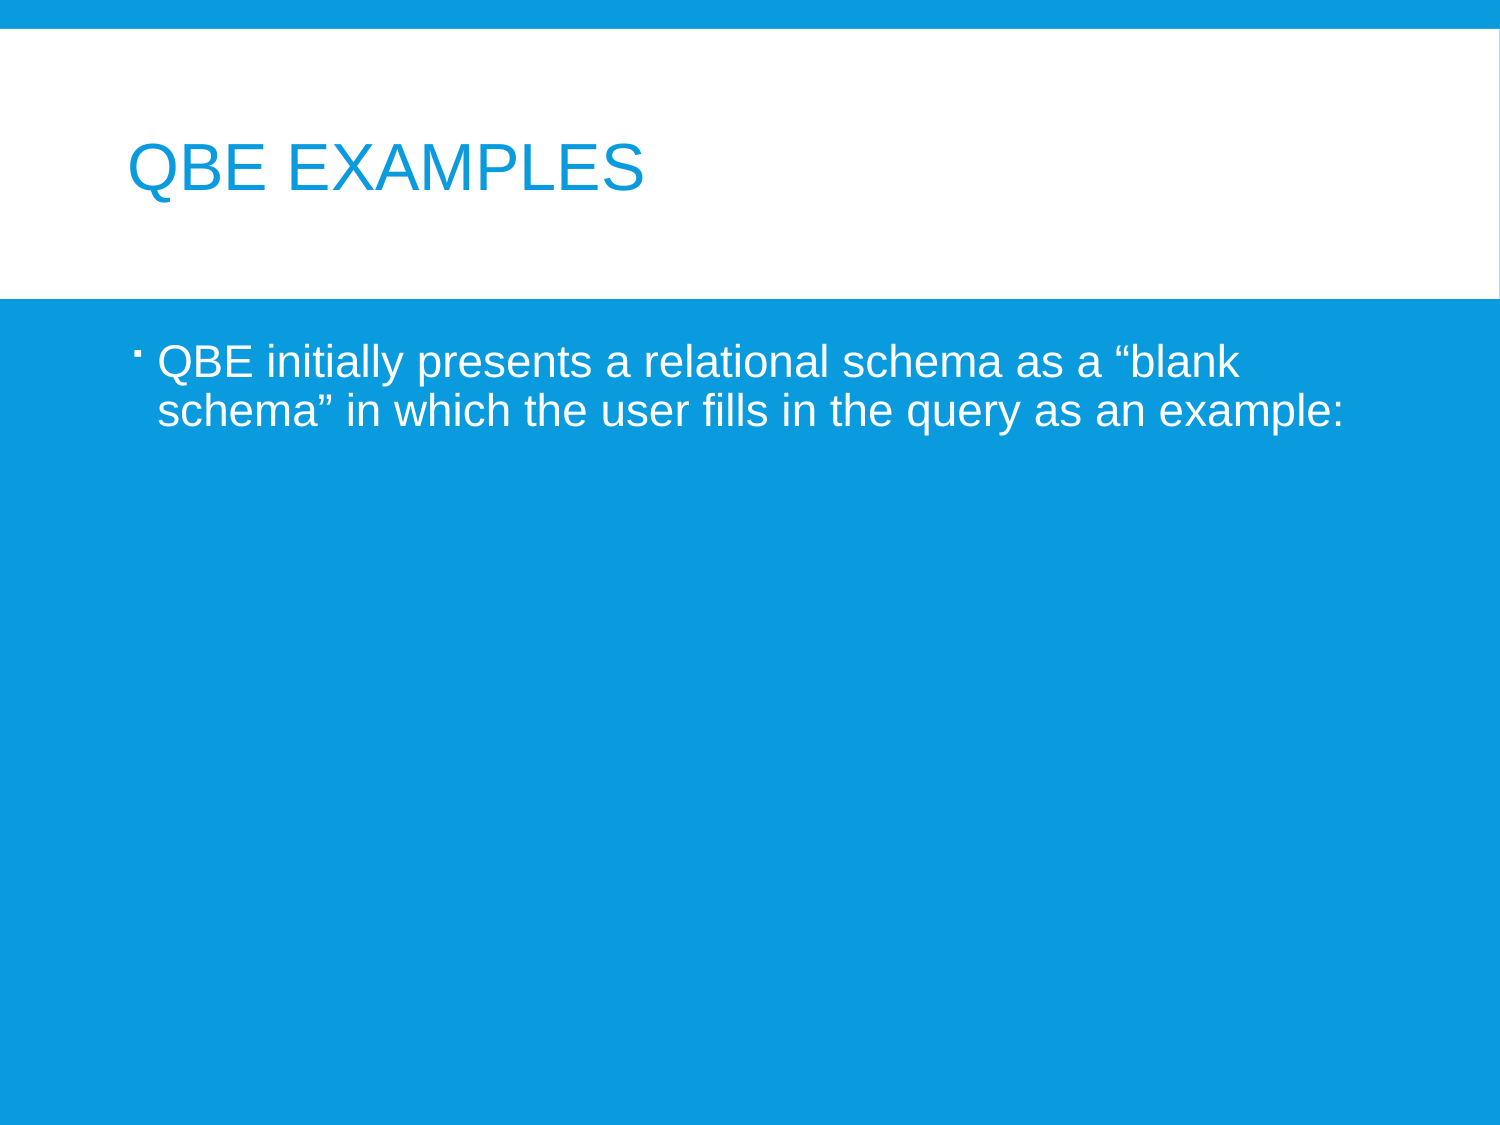

# QBE Examples
QBE initially presents a relational schema as a “blank schema” in which the user fills in the query as an example: